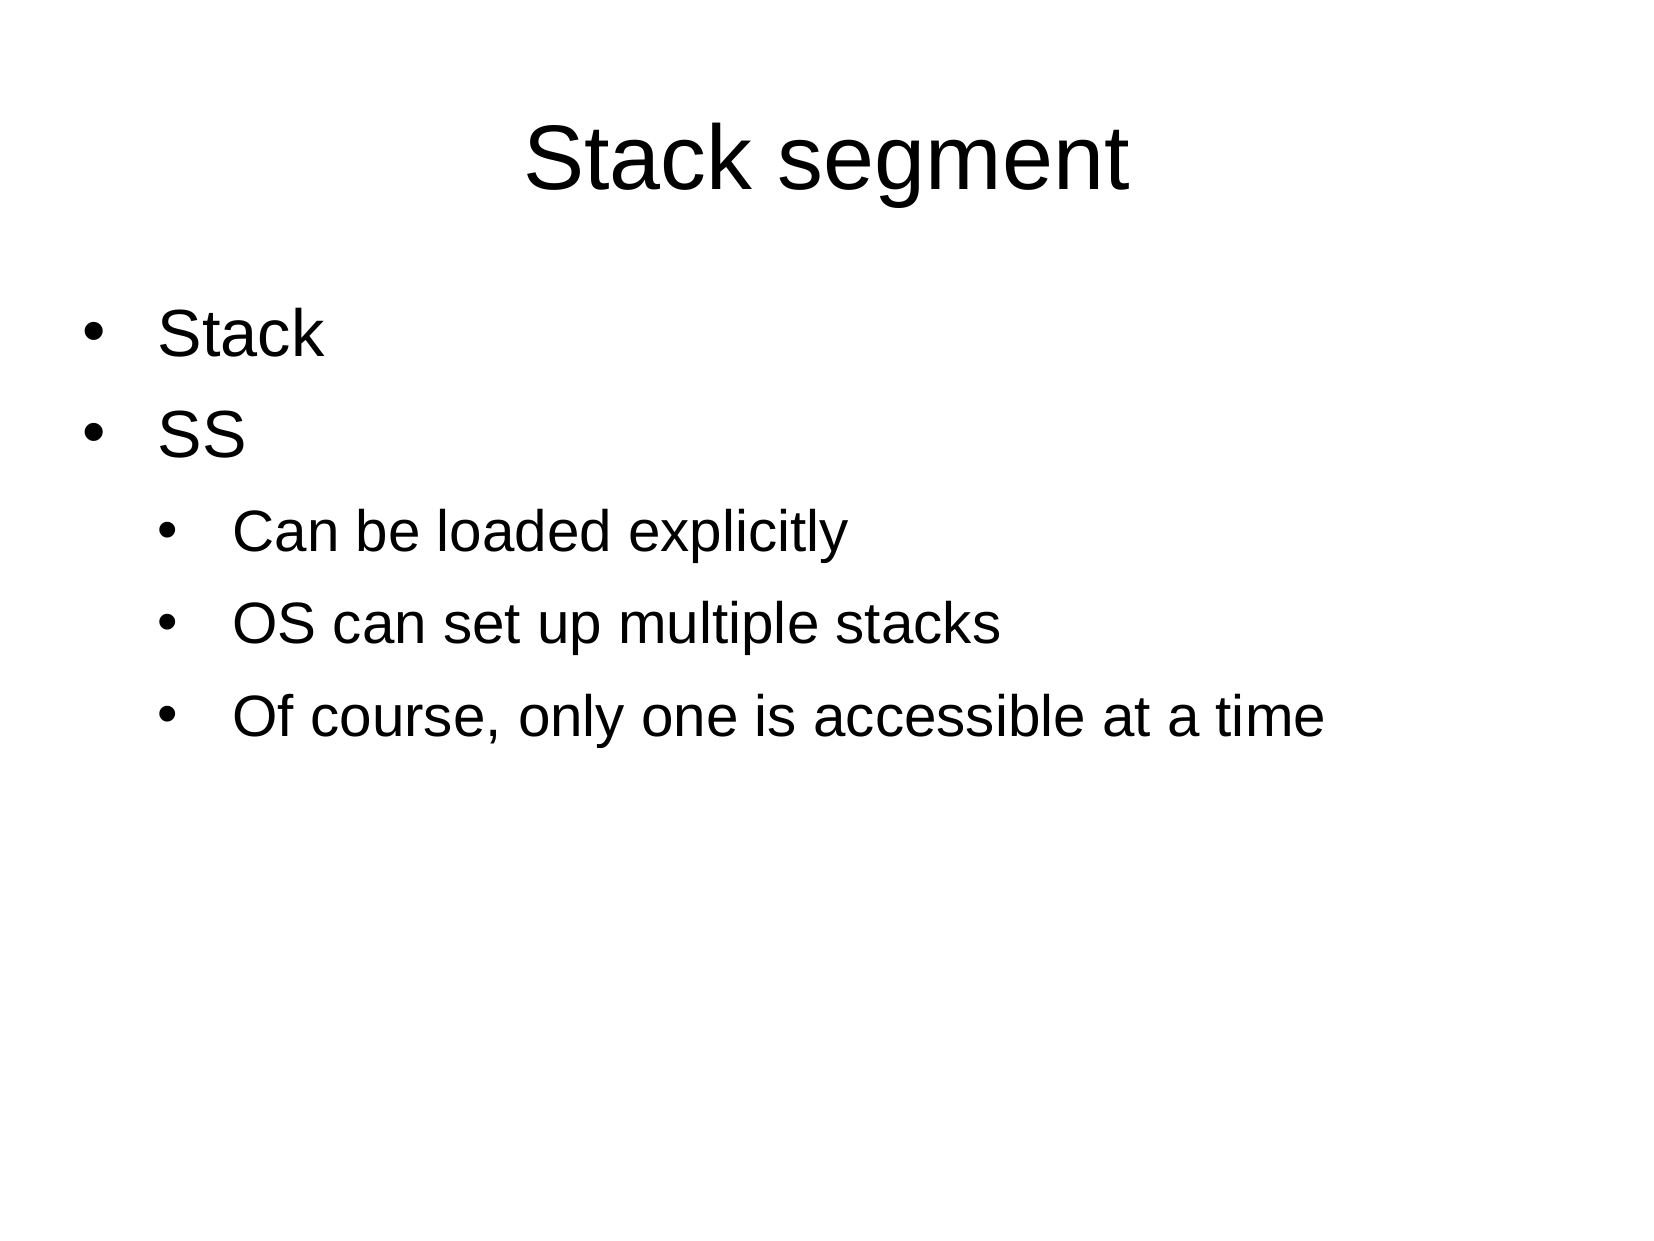

Stack segment
Stack
SS
Can be loaded explicitly
OS can set up multiple stacks
Of course, only one is accessible at a time